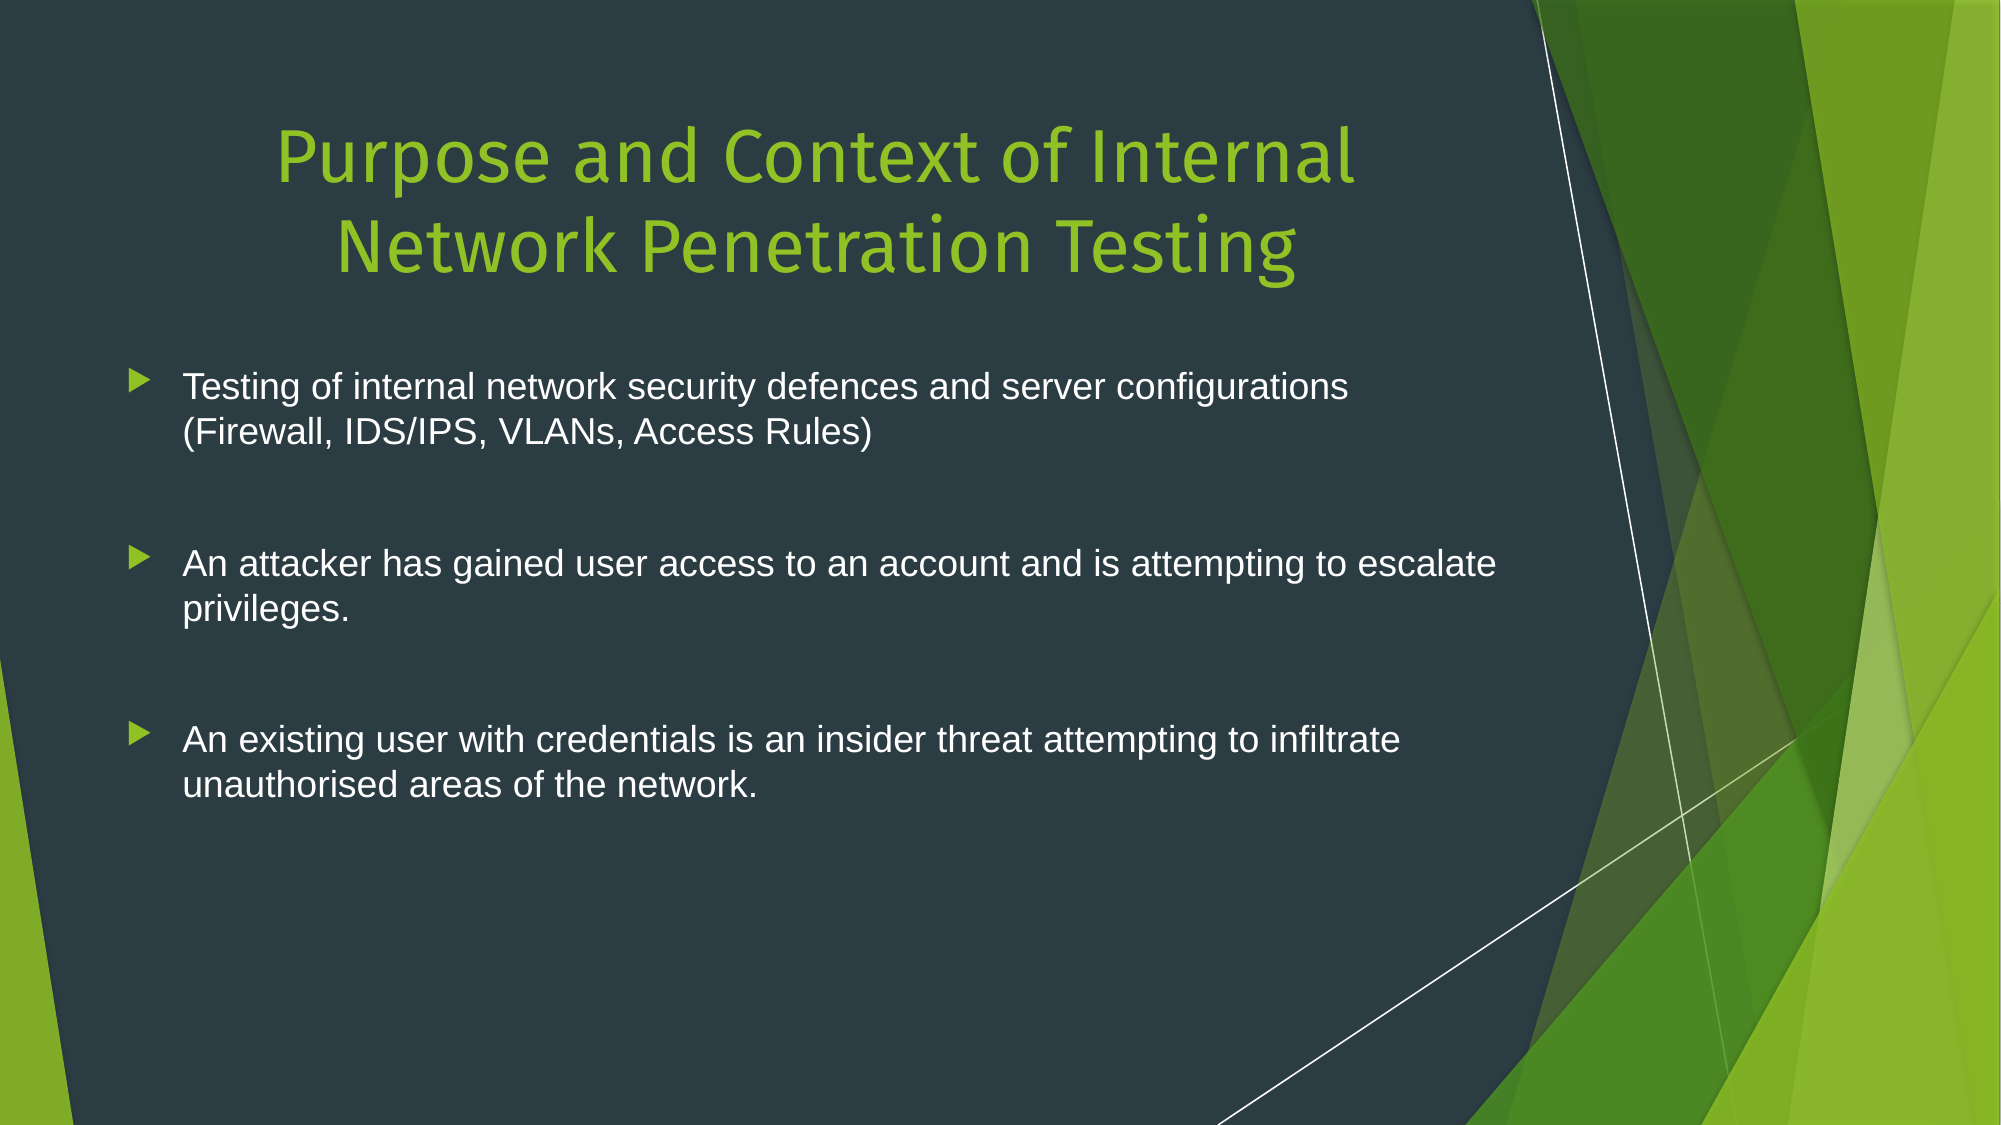

# Purpose and Context of Internal Network Penetration Testing
Testing of internal network security defences and server configurations (Firewall, IDS/IPS, VLANs, Access Rules)

An attacker has gained user access to an account and is attempting to escalate privileges.

An existing user with credentials is an insider threat attempting to infiltrate unauthorised areas of the network.